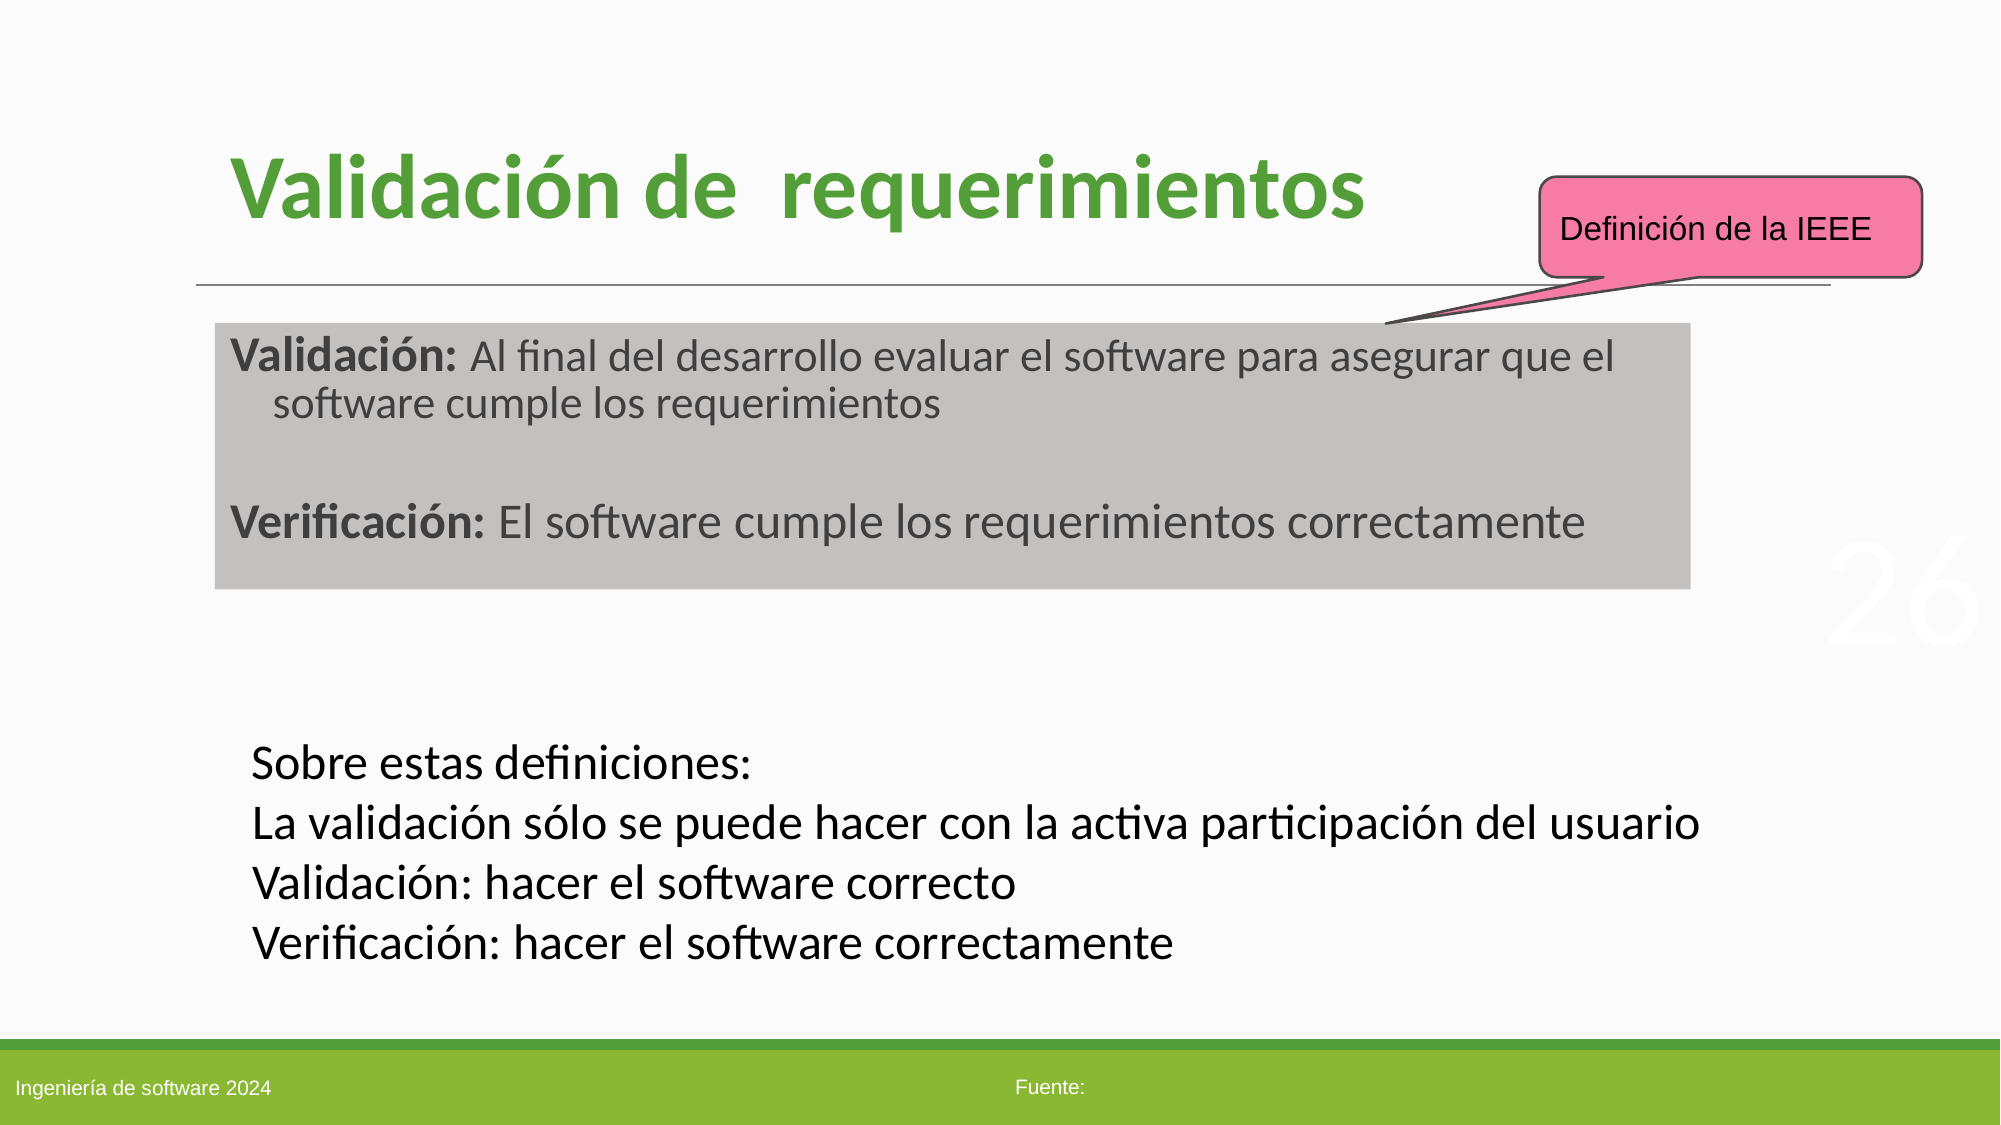

Validación de  requerimientos
Definición de la IEEE
Validación: Al final del desarrollo evaluar el software para asegurar que el software cumple los requerimientos

Verificación: El software cumple los requerimientos correctamente

26
Sobre estas definiciones:
La validación sólo se puede hacer con la activa participación del usuario
Validación: hacer el software correcto
Verificación: hacer el software correctamente